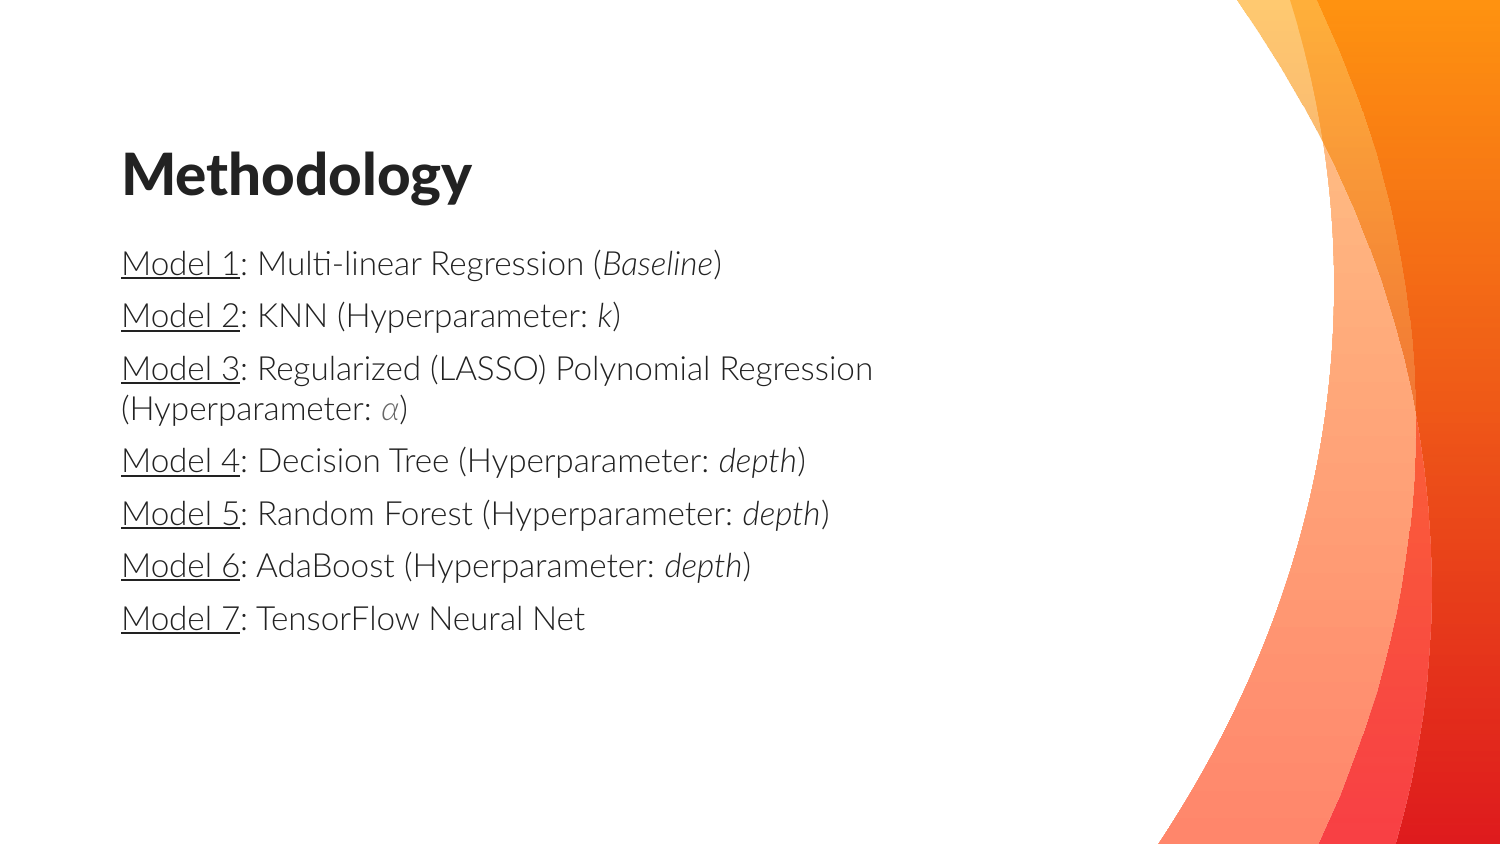

# Methodology
Model 1: Multi-linear Regression (Baseline)
Model 2: KNN (Hyperparameter: k)
Model 3: Regularized (LASSO) Polynomial Regression (Hyperparameter: α)
Model 4: Decision Tree (Hyperparameter: depth)
Model 5: Random Forest (Hyperparameter: depth)
Model 6: AdaBoost (Hyperparameter: depth)
Model 7: TensorFlow Neural Net